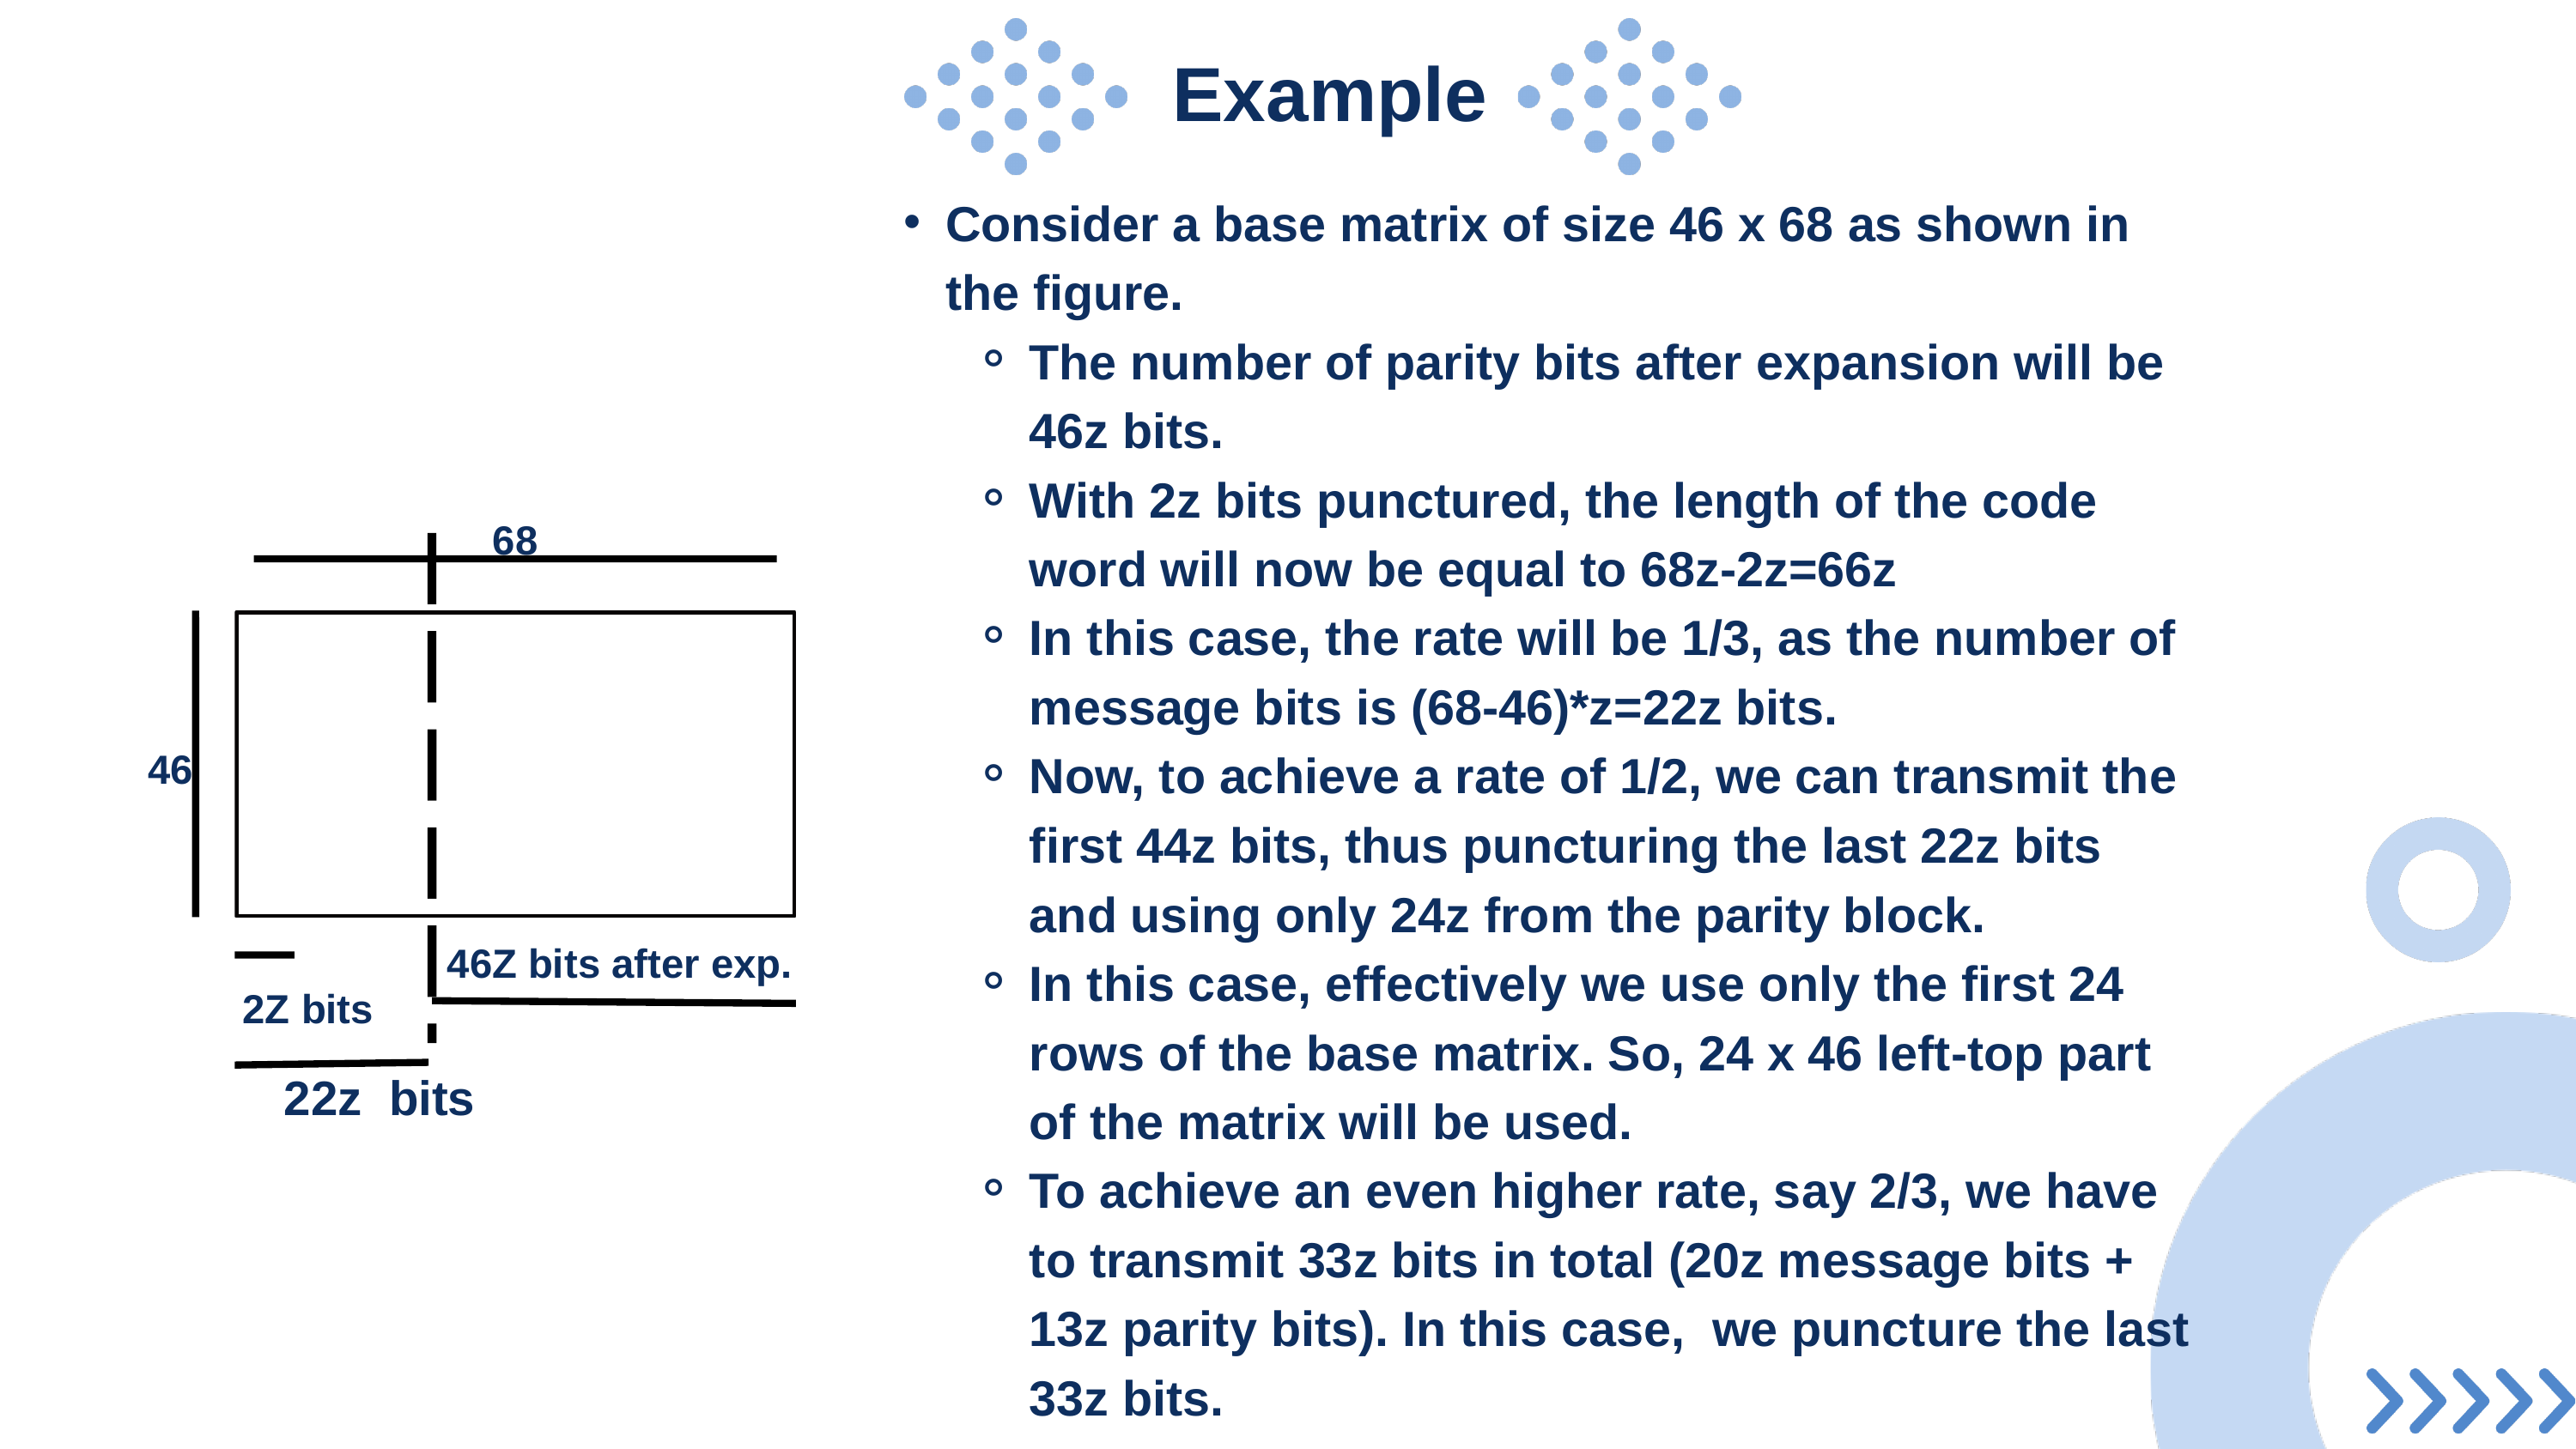

Example
Consider a base matrix of size 46 x 68 as shown in the figure.
The number of parity bits after expansion will be 46z bits.
With 2z bits punctured, the length of the code word will now be equal to 68z-2z=66z
In this case, the rate will be 1/3, as the number of message bits is (68-46)*z=22z bits.
Now, to achieve a rate of 1/2, we can transmit the first 44z bits, thus puncturing the last 22z bits and using only 24z from the parity block.
In this case, effectively we use only the first 24 rows of the base matrix. So, 24 x 46 left-top part of the matrix will be used.
To achieve an even higher rate, say 2/3, we have to transmit 33z bits in total (20z message bits + 13z parity bits). In this case,  we puncture the last 33z bits.

68

46
46Z bits after exp.

2Z bits

22z  bits